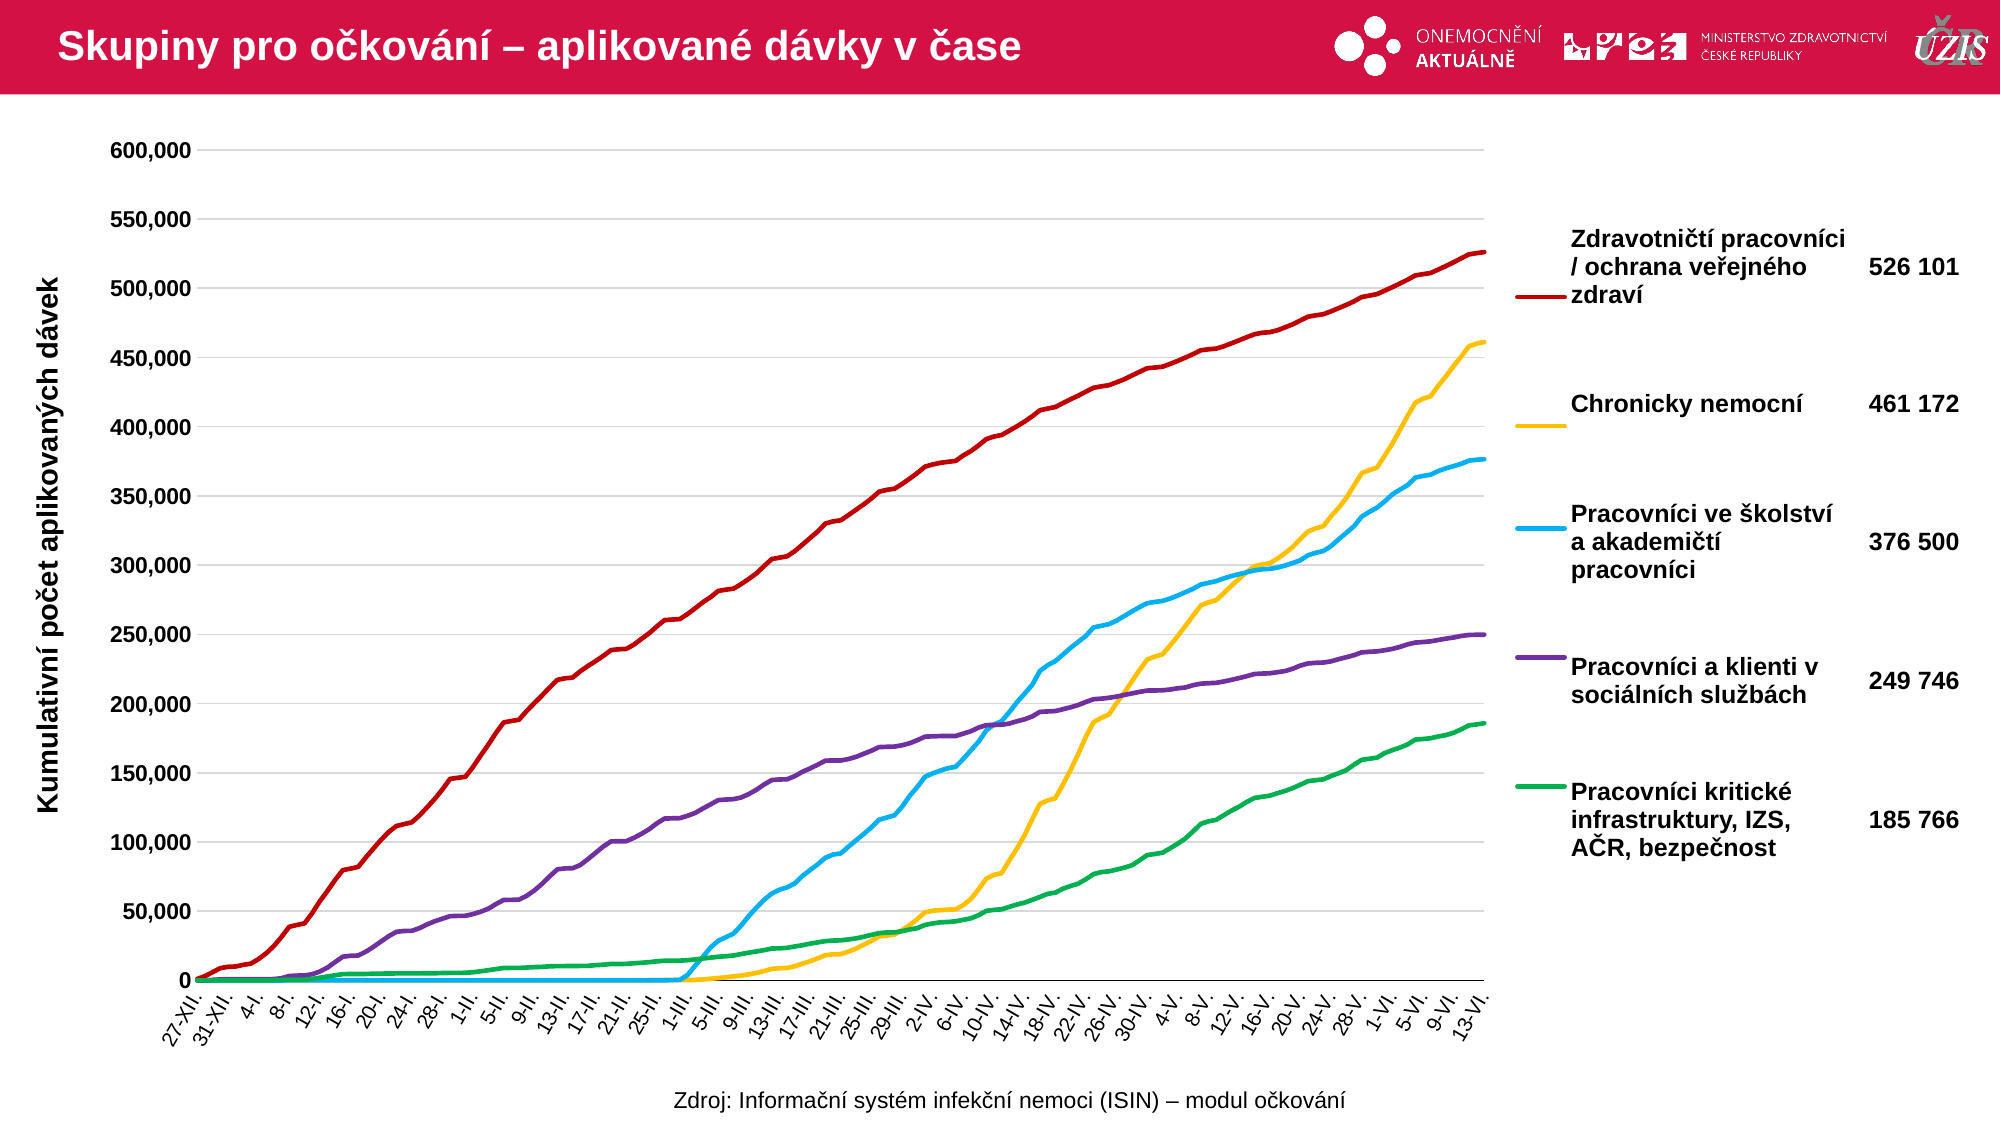

# Skupiny pro očkování – aplikované dávky v čase

### Chart

| Category | Zdravotničtí pracovníci / ochrana veřejného zdraví | Chronicky nemocní | Pracovníci ve školství a akademičtí pracovníci | Pracovníci a klienti v sociálních službách | Pracovníci kritické infrastruktury, IZS, AČR, bezpečnost |
|---|---|---|---|---|---|
| 27-XII. | 1093.0 | 0.0 | 0.0 | 10.0 | 7.0 |
| 28-XII. | 3094.0 | 0.0 | 0.0 | 85.0 | 17.0 |
| 29-XII. | 5944.0 | 0.0 | 0.0 | 395.0 | 22.0 |
| 30-XII. | 8830.0 | 0.0 | 0.0 | 686.0 | 59.0 |
| 31-XII. | 9809.0 | 1.0 | 0.0 | 881.0 | 61.0 |
| 1-I. | 10054.0 | 1.0 | 0.0 | 886.0 | 65.0 |
| 2-I. | 11254.0 | 3.0 | 0.0 | 886.0 | 65.0 |
| 3-I. | 12124.0 | 3.0 | 0.0 | 888.0 | 65.0 |
| 4-I. | 15429.0 | 3.0 | 0.0 | 891.0 | 79.0 |
| 5-I. | 19603.0 | 3.0 | 0.0 | 903.0 | 120.0 |
| 6-I. | 24899.0 | 4.0 | 0.0 | 957.0 | 203.0 |
| 7-I. | 31374.0 | 5.0 | 0.0 | 1572.0 | 356.0 |
| 8-I. | 38718.0 | 5.0 | 1.0 | 3163.0 | 543.0 |
| 9-I. | 40041.0 | 5.0 | 1.0 | 3466.0 | 580.0 |
| 10-I. | 41212.0 | 5.0 | 1.0 | 3544.0 | 587.0 |
| 11-I. | 48579.0 | 6.0 | 1.0 | 4460.0 | 1066.0 |
| 12-I. | 57176.0 | 7.0 | 1.0 | 6402.0 | 1944.0 |
| 13-I. | 64684.0 | 11.0 | 3.0 | 9270.0 | 2854.0 |
| 14-I. | 72685.0 | 14.0 | 5.0 | 13287.0 | 3703.0 |
| 15-I. | 79643.0 | 19.0 | 5.0 | 17131.0 | 4564.0 |
| 16-I. | 80747.0 | 19.0 | 5.0 | 17746.0 | 4565.0 |
| 17-I. | 81966.0 | 19.0 | 5.0 | 17988.0 | 4566.0 |
| 18-I. | 88768.0 | 24.0 | 5.0 | 20714.0 | 4687.0 |
| 19-I. | 95274.0 | 28.0 | 5.0 | 24238.0 | 4802.0 |
| 20-I. | 101649.0 | 30.0 | 5.0 | 28169.0 | 4885.0 |
| 21-I. | 107261.0 | 36.0 | 6.0 | 31961.0 | 5006.0 |
| 22-I. | 111523.0 | 38.0 | 6.0 | 35091.0 | 5043.0 |
| 23-I. | 112909.0 | 38.0 | 6.0 | 35704.0 | 5046.0 |
| 24-I. | 114174.0 | 39.0 | 6.0 | 35830.0 | 5050.0 |
| 25-I. | 119096.0 | 39.0 | 6.0 | 37747.0 | 5077.0 |
| 26-I. | 125021.0 | 39.0 | 6.0 | 40399.0 | 5125.0 |
| 27-I. | 131089.0 | 39.0 | 6.0 | 42774.0 | 5174.0 |
| 28-I. | 137920.0 | 40.0 | 6.0 | 44565.0 | 5290.0 |
| 29-I. | 145576.0 | 41.0 | 7.0 | 46408.0 | 5444.0 |
| 30-I. | 146337.0 | 41.0 | 7.0 | 46587.0 | 5445.0 |
| 31-I. | 147092.0 | 41.0 | 7.0 | 46650.0 | 5466.0 |
| 1-II. | 154209.0 | 42.0 | 7.0 | 47940.0 | 5900.0 |
| 2-II. | 162443.0 | 43.0 | 10.0 | 49608.0 | 6581.0 |
| 3-II. | 170288.0 | 44.0 | 11.0 | 51800.0 | 7358.0 |
| 4-II. | 178878.0 | 45.0 | 11.0 | 55160.0 | 8172.0 |
| 5-II. | 186351.0 | 47.0 | 11.0 | 58135.0 | 8990.0 |
| 6-II. | 187370.0 | 47.0 | 11.0 | 58177.0 | 9004.0 |
| 7-II. | 188315.0 | 47.0 | 11.0 | 58355.0 | 9008.0 |
| 8-II. | 194650.0 | 51.0 | 11.0 | 61106.0 | 9272.0 |
| 9-II. | 200284.0 | 54.0 | 13.0 | 64925.0 | 9601.0 |
| 10-II. | 205814.0 | 56.0 | 14.0 | 69730.0 | 9808.0 |
| 11-II. | 211637.0 | 67.0 | 15.0 | 75173.0 | 10167.0 |
| 12-II. | 217062.0 | 72.0 | 17.0 | 80202.0 | 10353.0 |
| 13-II. | 218221.0 | 77.0 | 19.0 | 80914.0 | 10365.0 |
| 14-II. | 218752.0 | 79.0 | 19.0 | 81046.0 | 10367.0 |
| 15-II. | 223318.0 | 81.0 | 19.0 | 83364.0 | 10468.0 |
| 16-II. | 227157.0 | 86.0 | 20.0 | 87628.0 | 10530.0 |
| 17-II. | 230637.0 | 94.0 | 21.0 | 92149.0 | 11024.0 |
| 18-II. | 234427.0 | 103.0 | 24.0 | 96723.0 | 11313.0 |
| 19-II. | 238559.0 | 119.0 | 30.0 | 100376.0 | 11881.0 |
| 20-II. | 239182.0 | 122.0 | 33.0 | 100538.0 | 11889.0 |
| 21-II. | 239456.0 | 122.0 | 33.0 | 100542.0 | 11907.0 |
| 22-II. | 242571.0 | 145.0 | 35.0 | 102999.0 | 12403.0 |
| 23-II. | 246793.0 | 152.0 | 41.0 | 105937.0 | 12720.0 |
| 24-II. | 250860.0 | 167.0 | 50.0 | 109253.0 | 13214.0 |
| 25-II. | 255755.0 | 189.0 | 98.0 | 113480.0 | 13760.0 |
| 26-II. | 260245.0 | 232.0 | 156.0 | 116913.0 | 14213.0 |
| 27-II. | 260667.0 | 238.0 | 196.0 | 117078.0 | 14237.0 |
| 28-II. | 260978.0 | 239.0 | 393.0 | 117183.0 | 14256.0 |
| 1-III. | 264673.0 | 284.0 | 3916.0 | 118890.0 | 14595.0 |
| 2-III. | 268855.0 | 355.0 | 10809.0 | 121014.0 | 15109.0 |
| 3-III. | 273156.0 | 655.0 | 16947.0 | 124153.0 | 15822.0 |
| 4-III. | 276865.0 | 1155.0 | 23777.0 | 127130.0 | 16425.0 |
| 5-III. | 281393.0 | 1703.0 | 28586.0 | 130210.0 | 17070.0 |
| 6-III. | 282259.0 | 2225.0 | 31206.0 | 130631.0 | 17480.0 |
| 7-III. | 282991.0 | 2880.0 | 33797.0 | 130931.0 | 17999.0 |
| 8-III. | 286348.0 | 3466.0 | 39676.0 | 132122.0 | 19051.0 |
| 9-III. | 290023.0 | 4357.0 | 46619.0 | 134639.0 | 20077.0 |
| 10-III. | 294142.0 | 5408.0 | 52596.0 | 137777.0 | 20918.0 |
| 11-III. | 299363.0 | 6804.0 | 58289.0 | 141550.0 | 21858.0 |
| 12-III. | 304400.0 | 8345.0 | 62765.0 | 144710.0 | 22996.0 |
| 13-III. | 305388.0 | 8804.0 | 65518.0 | 145136.0 | 23201.0 |
| 14-III. | 306382.0 | 8971.0 | 67216.0 | 145245.0 | 23517.0 |
| 15-III. | 310134.0 | 10276.0 | 70056.0 | 147571.0 | 24490.0 |
| 16-III. | 314818.0 | 12107.0 | 75466.0 | 150676.0 | 25418.0 |
| 17-III. | 319584.0 | 13875.0 | 79750.0 | 153163.0 | 26569.0 |
| 18-III. | 324349.0 | 15980.0 | 83872.0 | 155823.0 | 27502.0 |
| 19-III. | 330078.0 | 18244.0 | 88626.0 | 158755.0 | 28365.0 |
| 20-III. | 331570.0 | 18818.0 | 90940.0 | 158812.0 | 28765.0 |
| 21-III. | 332392.0 | 18943.0 | 91676.0 | 158828.0 | 28932.0 |
| 22-III. | 336126.0 | 20833.0 | 96576.0 | 159875.0 | 29596.0 |
| 23-III. | 340045.0 | 22986.0 | 101239.0 | 161460.0 | 30346.0 |
| 24-III. | 343901.0 | 25808.0 | 105827.0 | 163715.0 | 31537.0 |
| 25-III. | 348139.0 | 28618.0 | 110536.0 | 165898.0 | 32868.0 |
| 26-III. | 353049.0 | 31701.0 | 116072.0 | 168499.0 | 34156.0 |
| 27-III. | 354349.0 | 32351.0 | 117603.0 | 168716.0 | 34613.0 |
| 28-III. | 355196.0 | 33132.0 | 119246.0 | 168883.0 | 34700.0 |
| 29-III. | 358633.0 | 36260.0 | 125442.0 | 169853.0 | 35551.0 |
| 30-III. | 362492.0 | 40010.0 | 133304.0 | 171325.0 | 36771.0 |
| 31-III. | 366587.0 | 44374.0 | 139865.0 | 173563.0 | 37785.0 |
| 1-IV. | 371149.0 | 49179.0 | 147088.0 | 176050.0 | 40079.0 |
| 2-IV. | 372701.0 | 50300.0 | 149549.0 | 176324.0 | 41138.0 |
| 3-IV. | 373883.0 | 50842.0 | 151553.0 | 176473.0 | 41939.0 |
| 4-IV. | 374643.0 | 51081.0 | 153347.0 | 176519.0 | 42188.0 |
| 5-IV. | 375314.0 | 51344.0 | 154267.0 | 176551.0 | 42658.0 |
| 6-IV. | 379268.0 | 54451.0 | 160022.0 | 178299.0 | 43745.0 |
| 7-IV. | 382440.0 | 58979.0 | 166279.0 | 180044.0 | 44838.0 |
| 8-IV. | 386538.0 | 65924.0 | 172585.0 | 182637.0 | 47116.0 |
| 9-IV. | 391097.0 | 73537.0 | 180613.0 | 184401.0 | 50217.0 |
| 10-IV. | 392877.0 | 76231.0 | 184845.0 | 184523.0 | 50951.0 |
| 11-IV. | 393982.0 | 77491.0 | 187301.0 | 184634.0 | 51322.0 |
| 12-IV. | 397092.0 | 86609.0 | 193758.0 | 185531.0 | 53145.0 |
| 13-IV. | 400320.0 | 95301.0 | 200981.0 | 187200.0 | 54819.0 |
| 14-IV. | 403707.0 | 105017.0 | 207201.0 | 188584.0 | 56191.0 |
| 15-IV. | 407502.0 | 116569.0 | 213482.0 | 190693.0 | 58190.0 |
| 16-IV. | 411860.0 | 127505.0 | 223551.0 | 193932.0 | 60264.0 |
| 17-IV. | 413069.0 | 130011.0 | 227620.0 | 194294.0 | 62512.0 |
| 18-IV. | 414190.0 | 131524.0 | 230567.0 | 194528.0 | 63347.0 |
| 19-IV. | 417084.0 | 141405.0 | 235294.0 | 195893.0 | 66239.0 |
| 20-IV. | 419797.0 | 151900.0 | 240202.0 | 197270.0 | 68191.0 |
| 21-IV. | 422413.0 | 163512.0 | 244524.0 | 198921.0 | 69879.0 |
| 22-IV. | 425305.0 | 176044.0 | 248888.0 | 201144.0 | 73096.0 |
| 23-IV. | 428118.0 | 186461.0 | 254943.0 | 203088.0 | 76766.0 |
| 24-IV. | 429078.0 | 189614.0 | 256131.0 | 203475.0 | 78238.0 |
| 25-IV. | 429936.0 | 192068.0 | 257312.0 | 204129.0 | 78761.0 |
| 26-IV. | 432049.0 | 200241.0 | 259863.0 | 204997.0 | 80051.0 |
| 27-IV. | 434224.0 | 207609.0 | 263151.0 | 206181.0 | 81400.0 |
| 28-IV. | 436948.0 | 215977.0 | 266472.0 | 207298.0 | 83132.0 |
| 29-IV. | 439612.0 | 224190.0 | 269609.0 | 208381.0 | 86704.0 |
| 30-IV. | 442226.0 | 231716.0 | 272473.0 | 209323.0 | 90495.0 |
| 1-V. | 442718.0 | 233898.0 | 273368.0 | 209417.0 | 91336.0 |
| 2-V. | 443290.0 | 235466.0 | 274160.0 | 209531.0 | 92255.0 |
| 3-V. | 445354.0 | 241911.0 | 275890.0 | 210082.0 | 95424.0 |
| 4-V. | 447543.0 | 248752.0 | 278046.0 | 211019.0 | 98804.0 |
| 5-V. | 449938.0 | 256084.0 | 280471.0 | 211611.0 | 102578.0 |
| 6-V. | 452439.0 | 263583.0 | 282904.0 | 213275.0 | 107704.0 |
| 7-V. | 455205.0 | 270815.0 | 285967.0 | 214314.0 | 113120.0 |
| 8-V. | 455882.0 | 273092.0 | 287242.0 | 214671.0 | 114903.0 |
| 9-V. | 456396.0 | 274653.0 | 288409.0 | 214921.0 | 115957.0 |
| 10-V. | 458051.0 | 279769.0 | 290416.0 | 215913.0 | 119322.0 |
| 11-V. | 460229.0 | 285134.0 | 292151.0 | 217111.0 | 122608.0 |
| 12-V. | 462358.0 | 290072.0 | 293490.0 | 218362.0 | 125477.0 |
| 13-V. | 464624.0 | 295015.0 | 294873.0 | 219760.0 | 128908.0 |
| 14-V. | 466745.0 | 299268.0 | 296203.0 | 221320.0 | 131724.0 |
| 15-V. | 467847.0 | 300466.0 | 296986.0 | 221622.0 | 132660.0 |
| 16-V. | 468263.0 | 301333.0 | 297351.0 | 221852.0 | 133404.0 |
| 17-V. | 469601.0 | 304698.0 | 298193.0 | 222621.0 | 135262.0 |
| 18-V. | 471771.0 | 308696.0 | 299702.0 | 223469.0 | 136872.0 |
| 19-V. | 473932.0 | 313138.0 | 301493.0 | 225112.0 | 138897.0 |
| 20-V. | 476766.0 | 318892.0 | 303531.0 | 227401.0 | 141354.0 |
| 21-V. | 479486.0 | 324318.0 | 307125.0 | 228973.0 | 143926.0 |
| 22-V. | 480409.0 | 326609.0 | 308897.0 | 229368.0 | 144586.0 |
| 23-V. | 481205.0 | 328185.0 | 310223.0 | 229583.0 | 145237.0 |
| 24-V. | 483305.0 | 335296.0 | 313698.0 | 230458.0 | 147643.0 |
| 25-V. | 485675.0 | 341443.0 | 318706.0 | 232088.0 | 149642.0 |
| 26-V. | 487960.0 | 348479.0 | 323341.0 | 233443.0 | 151880.0 |
| 27-V. | 490574.0 | 357545.0 | 328160.0 | 234933.0 | 155844.0 |
| 28-V. | 493624.0 | 366345.0 | 335046.0 | 236954.0 | 159298.0 |
| 29-V. | 494680.0 | 368655.0 | 338465.0 | 237340.0 | 160122.0 |
| 30-V. | 495770.0 | 370390.0 | 341464.0 | 237658.0 | 160941.0 |
| 31-V. | 498256.0 | 379010.0 | 345948.0 | 238455.0 | 164218.0 |
| 1-VI. | 500802.0 | 387764.0 | 351070.0 | 239435.0 | 166279.0 |
| 2-VI. | 503467.0 | 397729.0 | 354519.0 | 240911.0 | 168185.0 |
| 3-VI. | 506196.0 | 407835.0 | 357825.0 | 242736.0 | 170429.0 |
| 4-VI. | 509248.0 | 417300.0 | 363235.0 | 244034.0 | 173953.0 |
| 5-VI. | 510166.0 | 420234.0 | 364443.0 | 244406.0 | 174348.0 |
| 6-VI. | 510986.0 | 421961.0 | 365327.0 | 244910.0 | 174911.0 |
| 7-VI. | 513536.0 | 429611.0 | 367978.0 | 245889.0 | 176181.0 |
| 8-VI. | 516066.0 | 436366.0 | 369915.0 | 246886.0 | 177226.0 |
| 9-VI. | 518776.0 | 443875.0 | 371496.0 | 247676.0 | 178887.0 |
| 10-VI. | 521604.0 | 450684.0 | 373190.0 | 248803.0 | 181396.0 |
| 11-VI. | 524471.0 | 458054.0 | 375478.0 | 249531.0 | 184201.0 |
| 12-VI. | 525351.0 | 459984.0 | 376128.0 | 249638.0 | 184904.0 |
| 13-VI. | 526101.0 | 461172.0 | 376500.0 | 249746.0 | 185766.0 |
| Zdravotničtí pracovníci / ochrana veřejného zdraví | 526 101 |
| --- | --- |
| Chronicky nemocní | 461 172 |
| Pracovníci ve školství a akademičtí pracovníci | 376 500 |
| Pracovníci a klienti v sociálních službách | 249 746 |
| Pracovníci kritické infrastruktury, IZS, AČR, bezpečnost | 185 766 |
Kumulativní počet aplikovaných dávek
Zdroj: Informační systém infekční nemoci (ISIN) – modul očkování